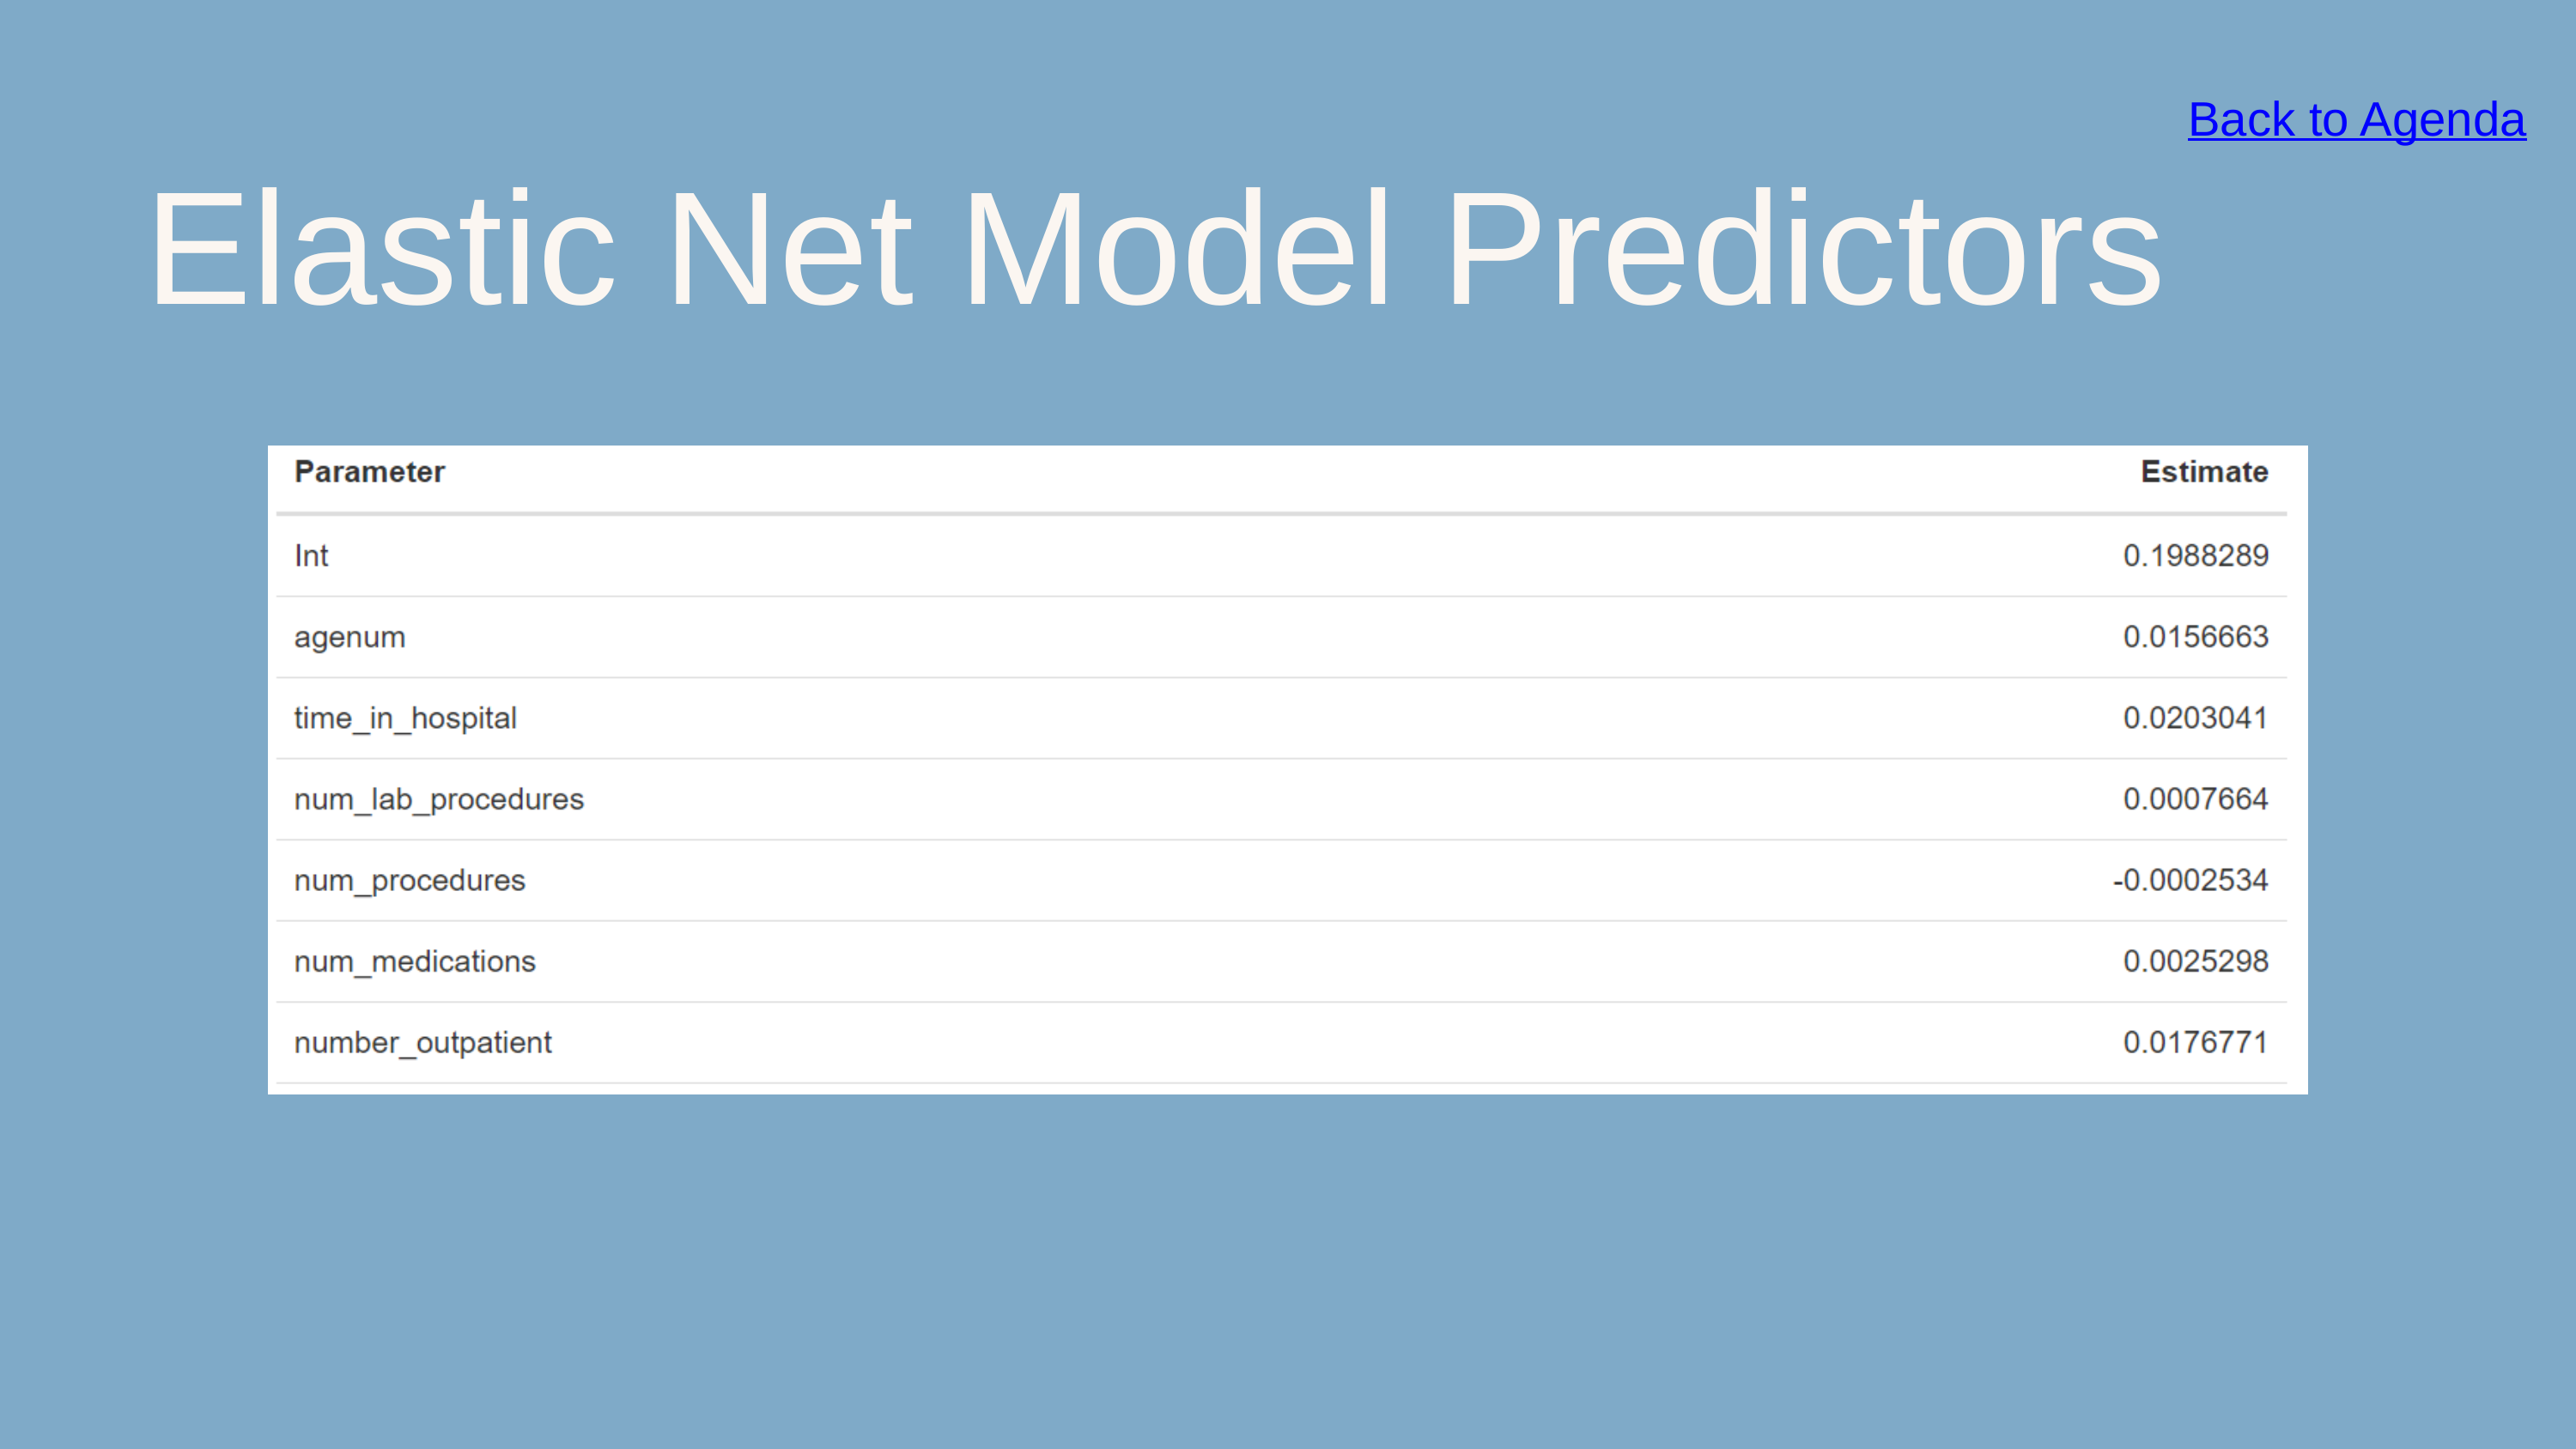

Back to Agenda
Elastic Net Model Predictors